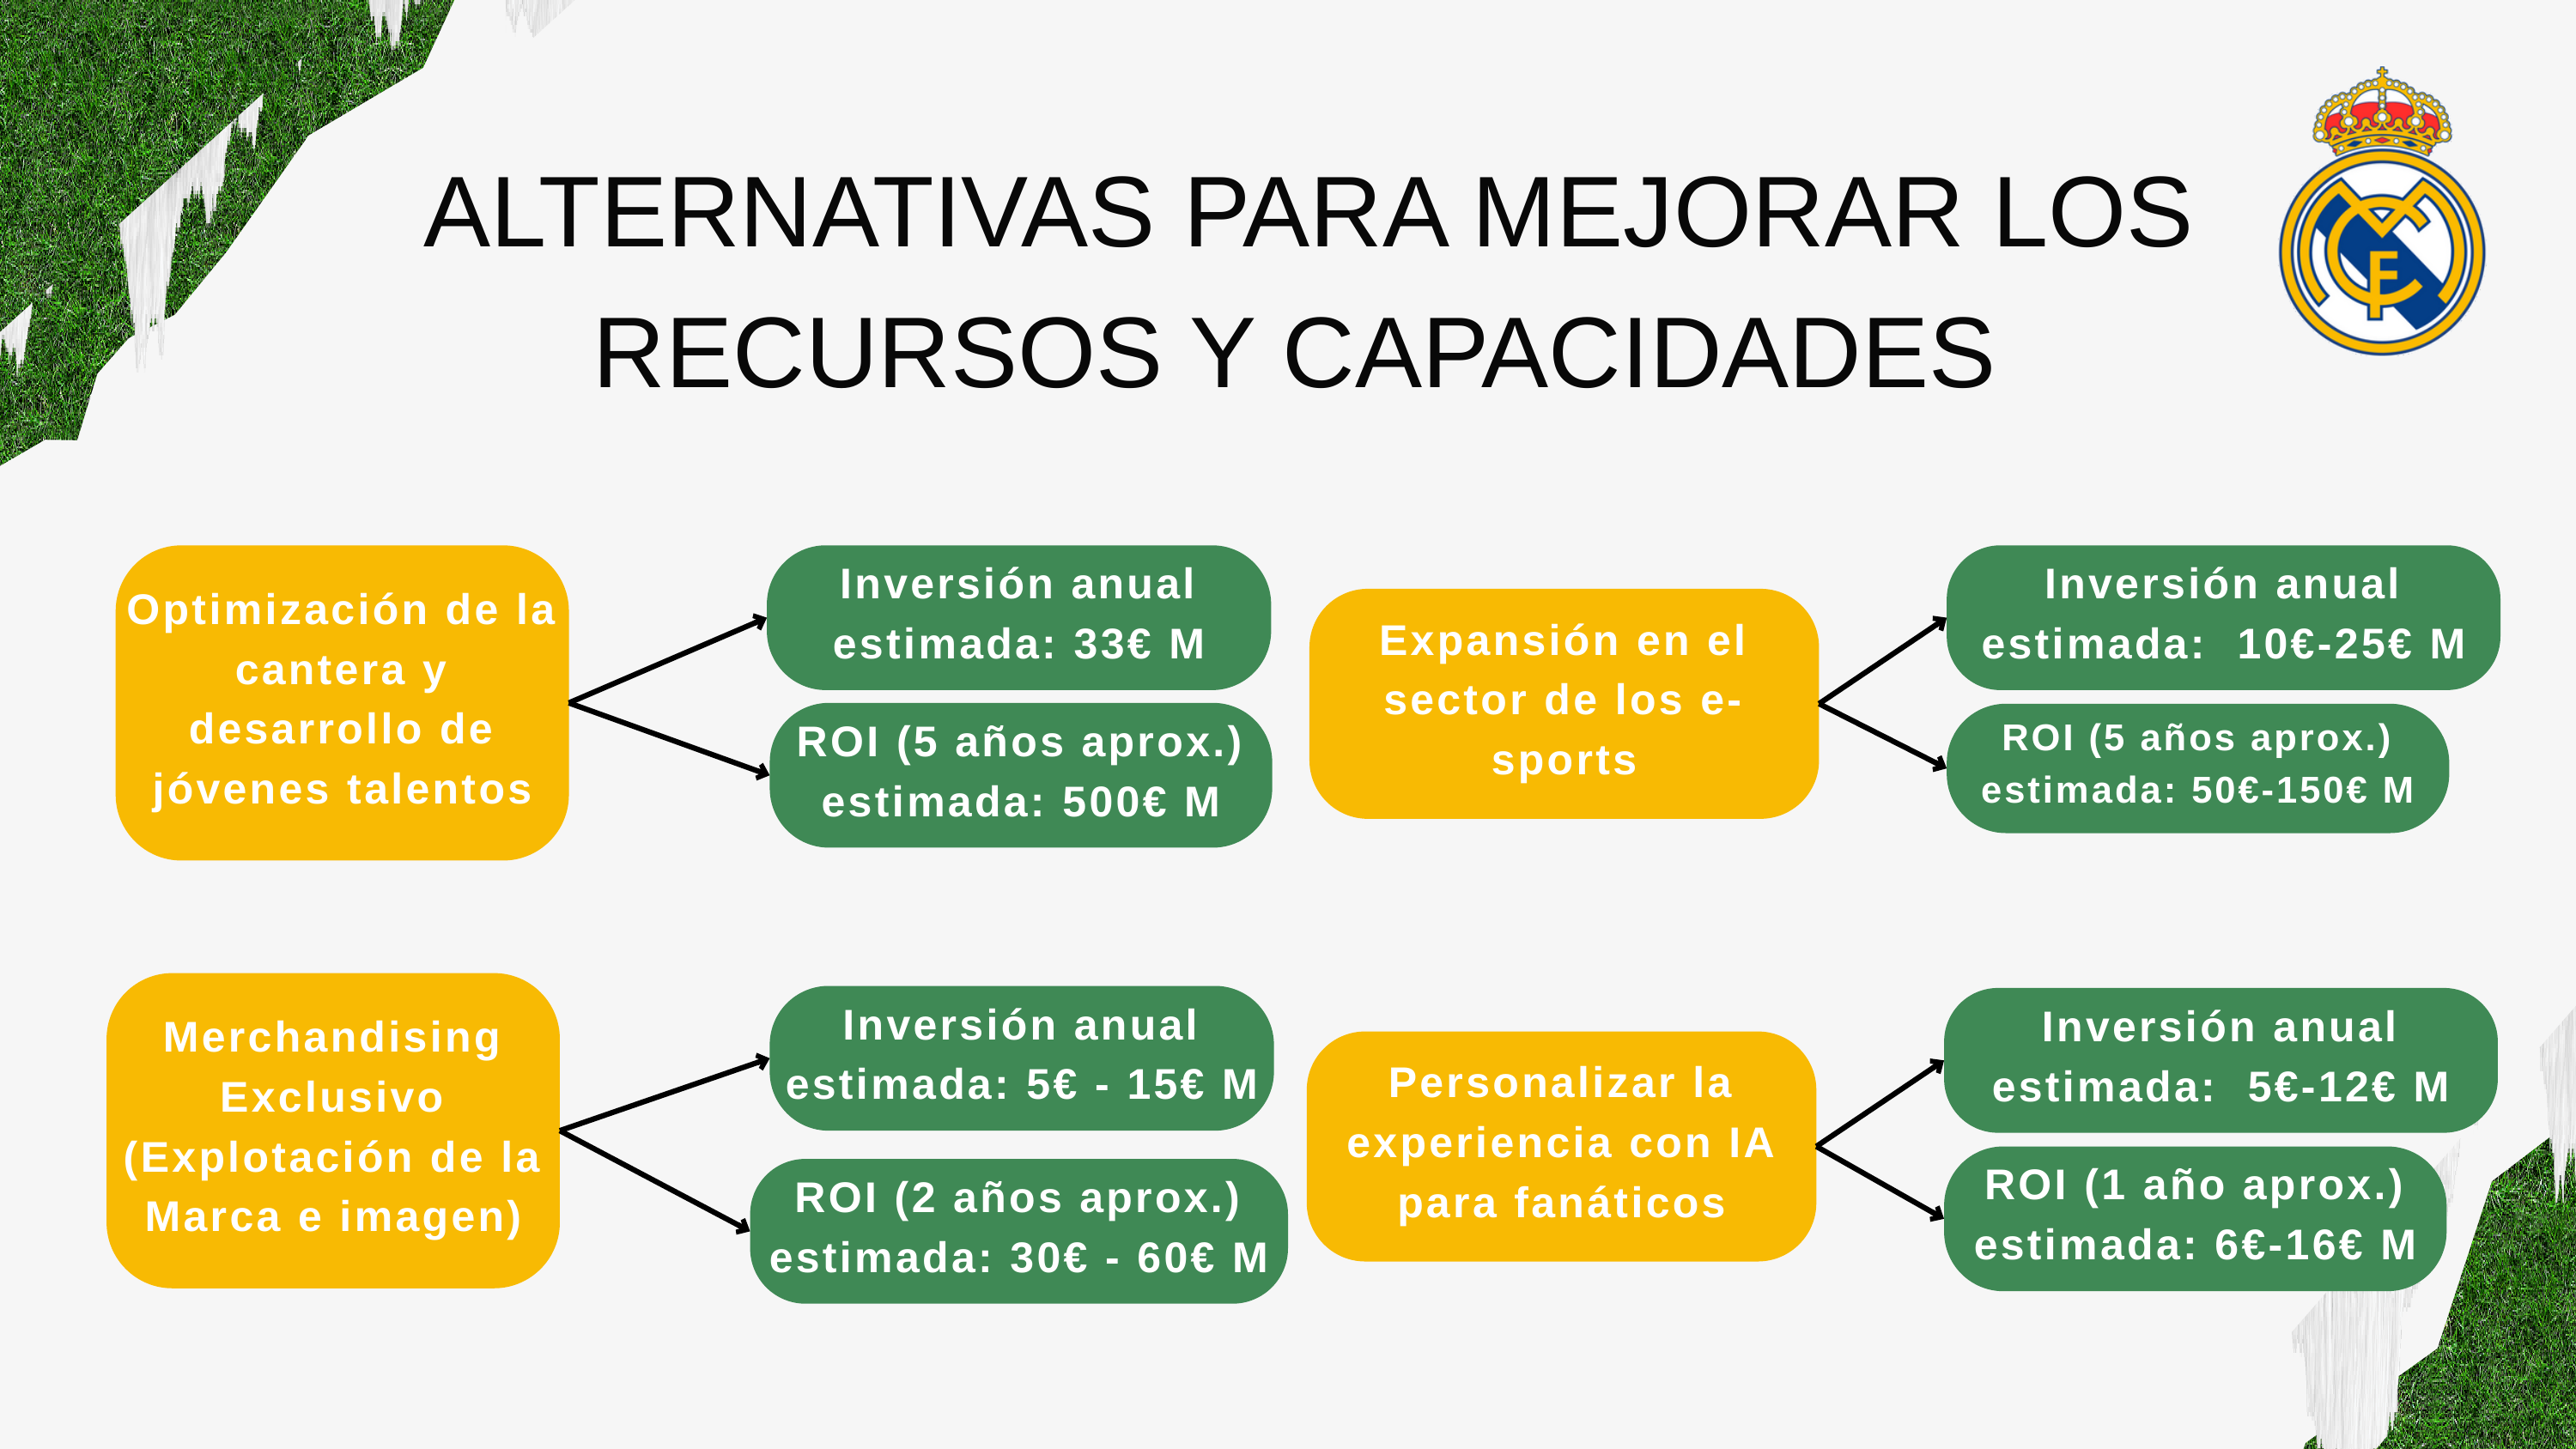

ALTERNATIVAS PARA MEJORAR LOS RECURSOS Y CAPACIDADES

Optimización de la cantera y desarrollo de jóvenes talentos

Inversión anual estimada: 33€ M

Inversión anual estimada:  10€-25€ M

Expansión en el sector de los e-sports

ROI (5 años aprox.) estimada: 500€ M

ROI (5 años aprox.) estimada: 50€-150€ M

Merchandising Exclusivo (Explotación de la Marca e imagen)

Inversión anual estimada: 5€ - 15€ M

Inversión anual estimada:  5€-12€ M

Personalizar la experiencia con IA para fanáticos

ROI (1 año aprox.) estimada: 6€-16€ M

ROI (2 años aprox.) estimada: 30€ - 60€ M